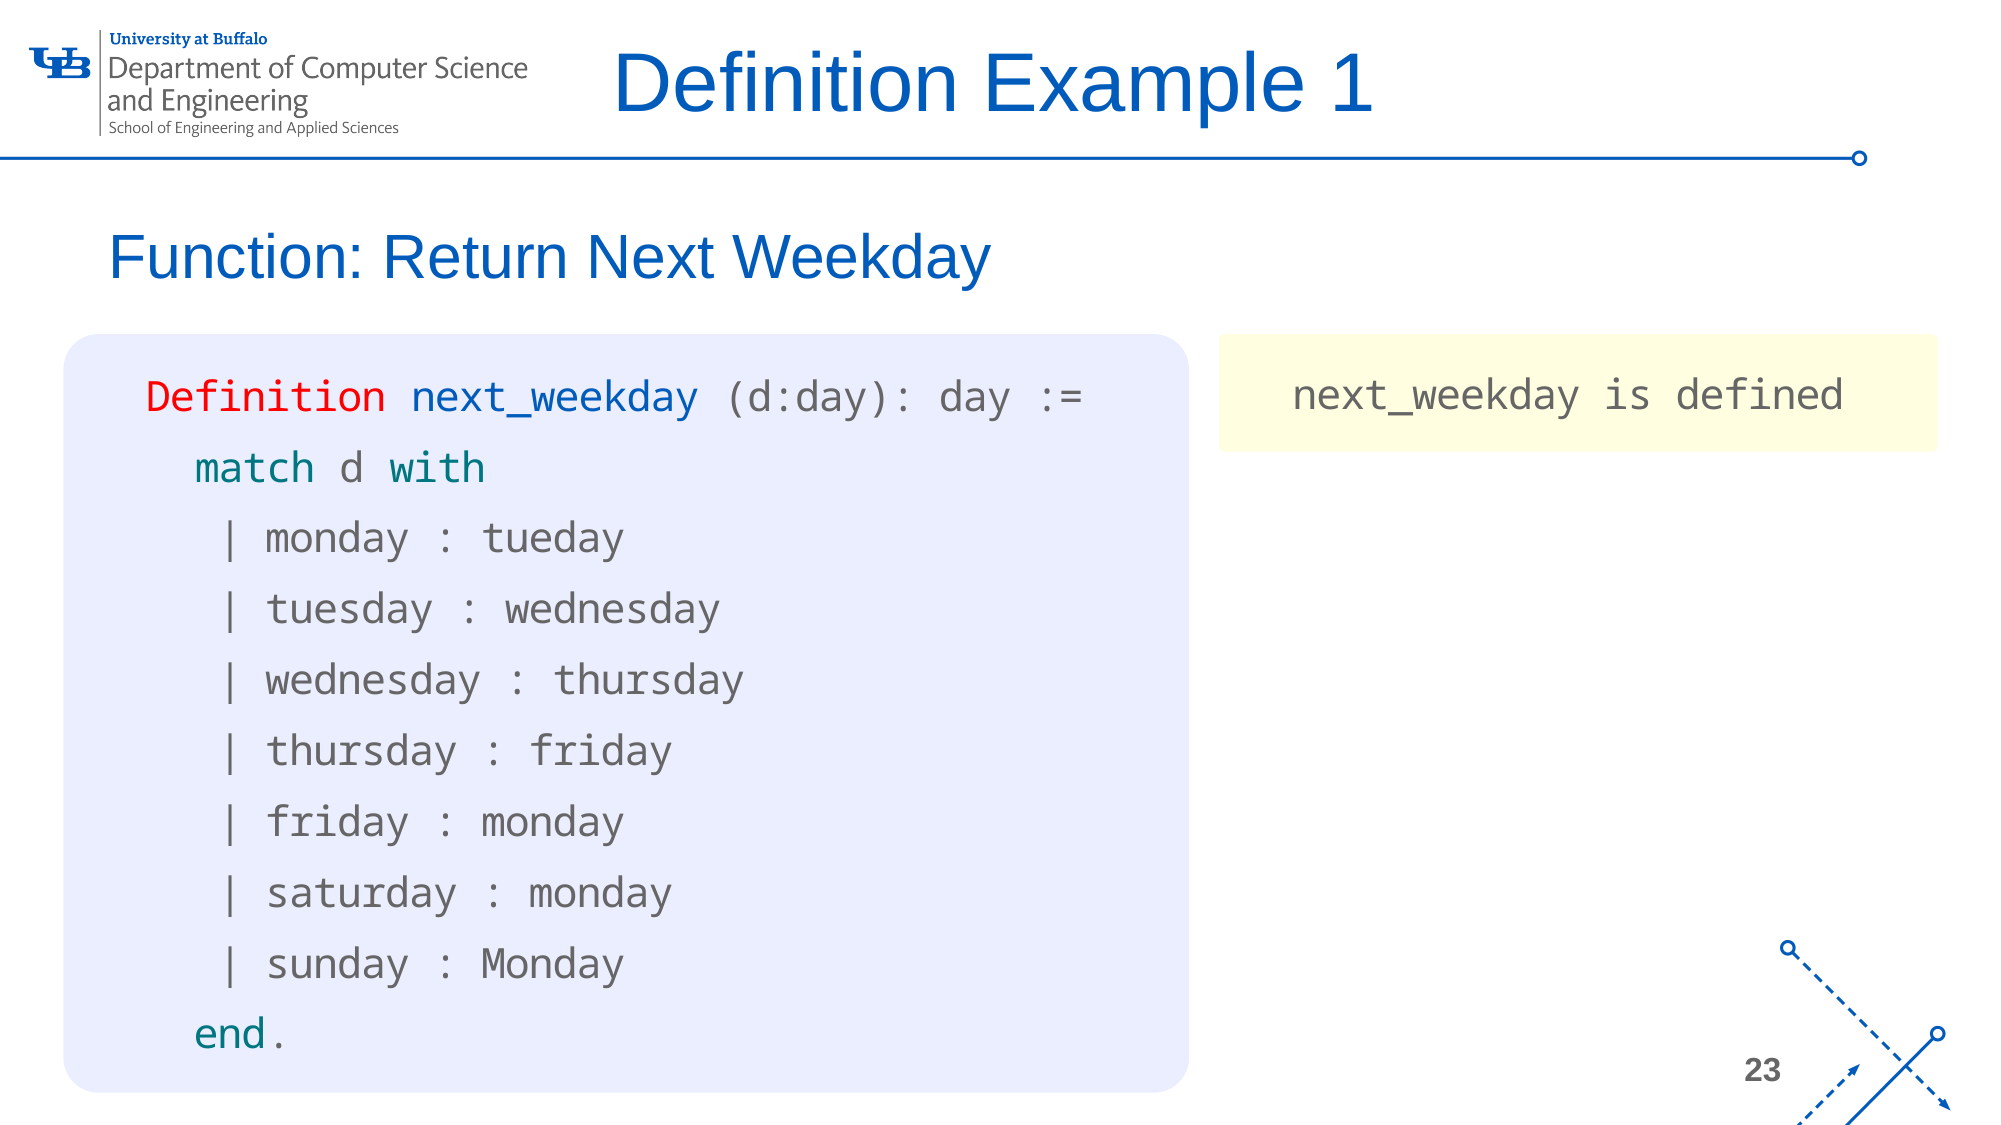

Definition Example 1
# Function: Return Next Weekday

  Definition next_weekday (d:day): day :=
    match d with
     | monday : tueday
     | tuesday : wednesday
     | wednesday : thursday
     | thursday : friday
     | friday : monday
     | saturday : monday
     | sunday : Monday
    end.

  next_weekday is defined